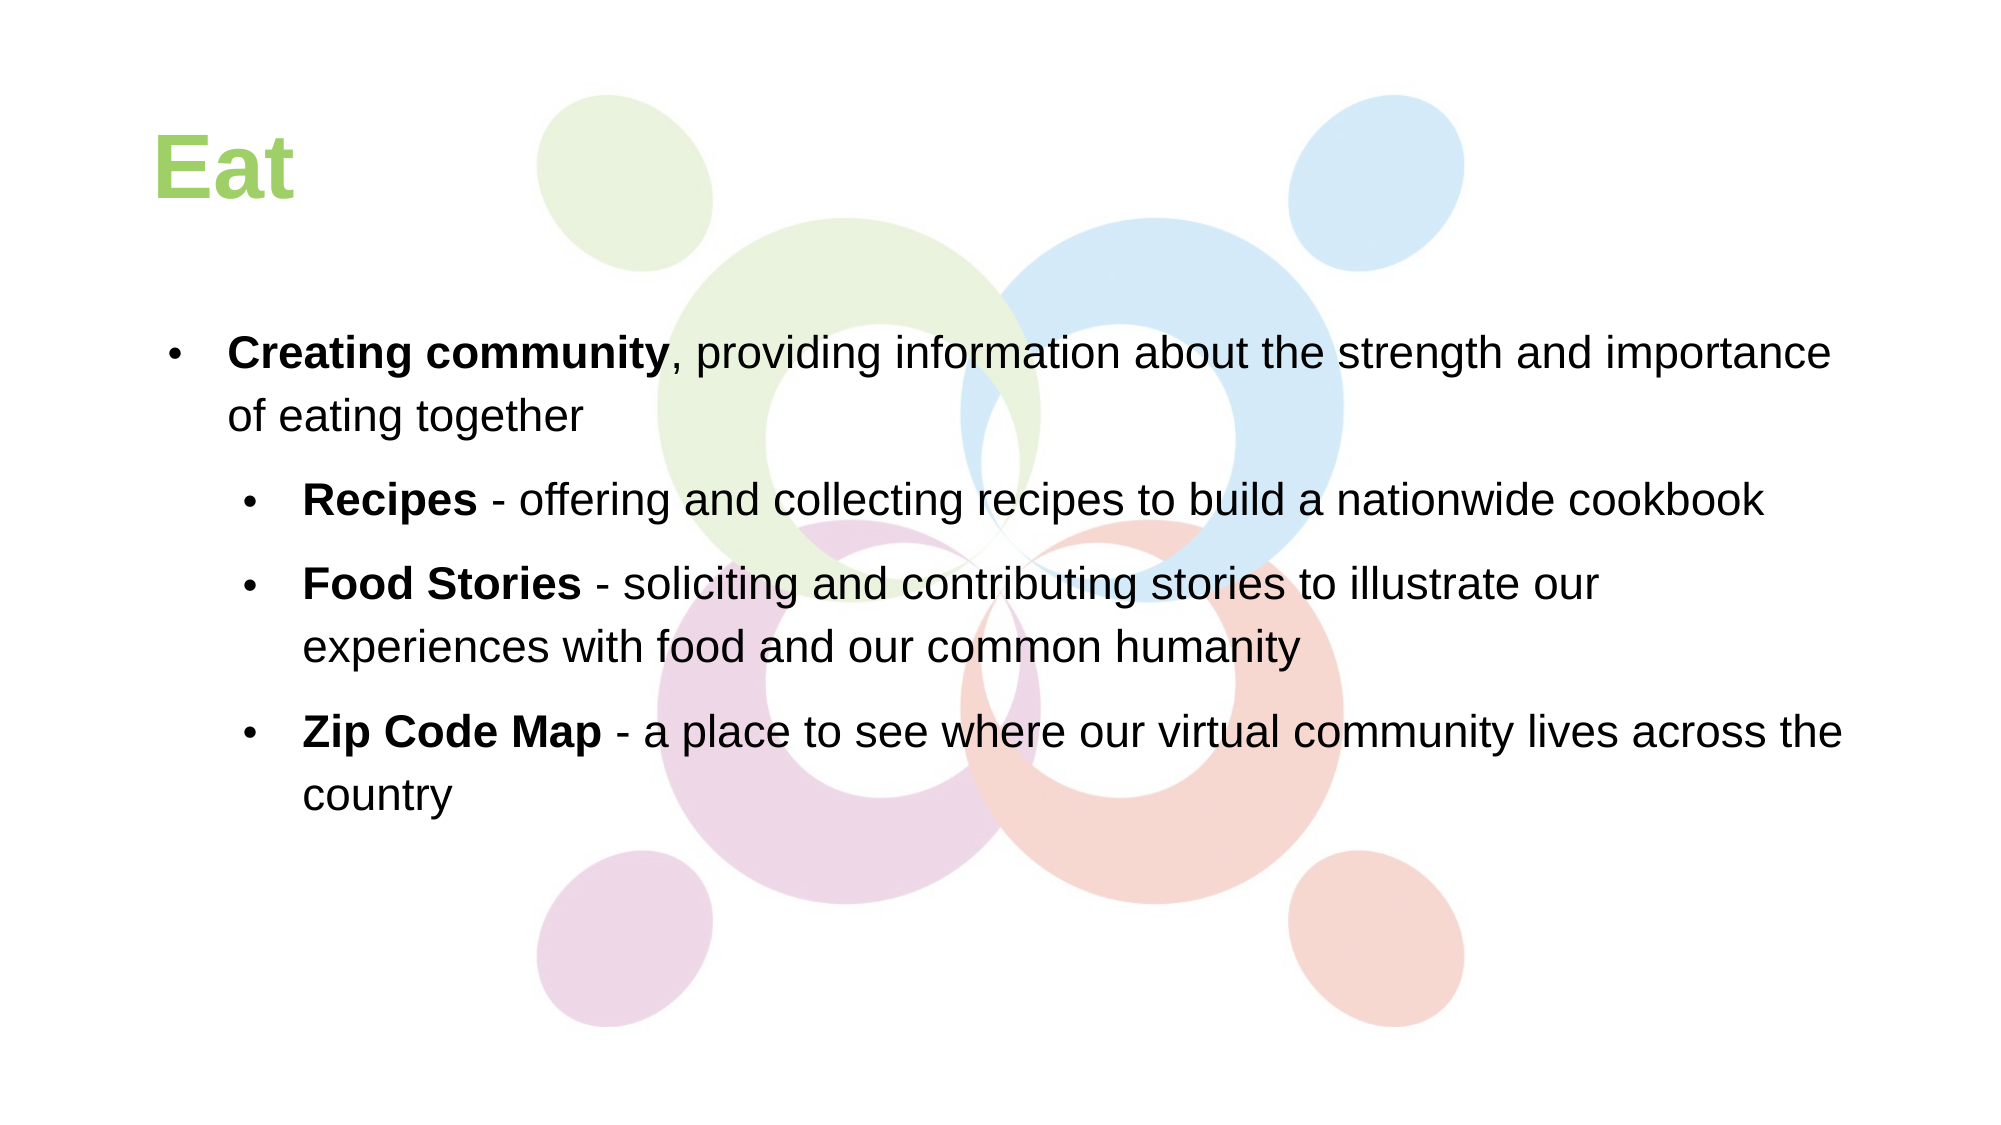

# Eat
Creating community, providing information about the strength and importance of eating together
Recipes - offering and collecting recipes to build a nationwide cookbook
Food Stories - soliciting and contributing stories to illustrate our experiences with food and our common humanity
Zip Code Map - a place to see where our virtual community lives across the country